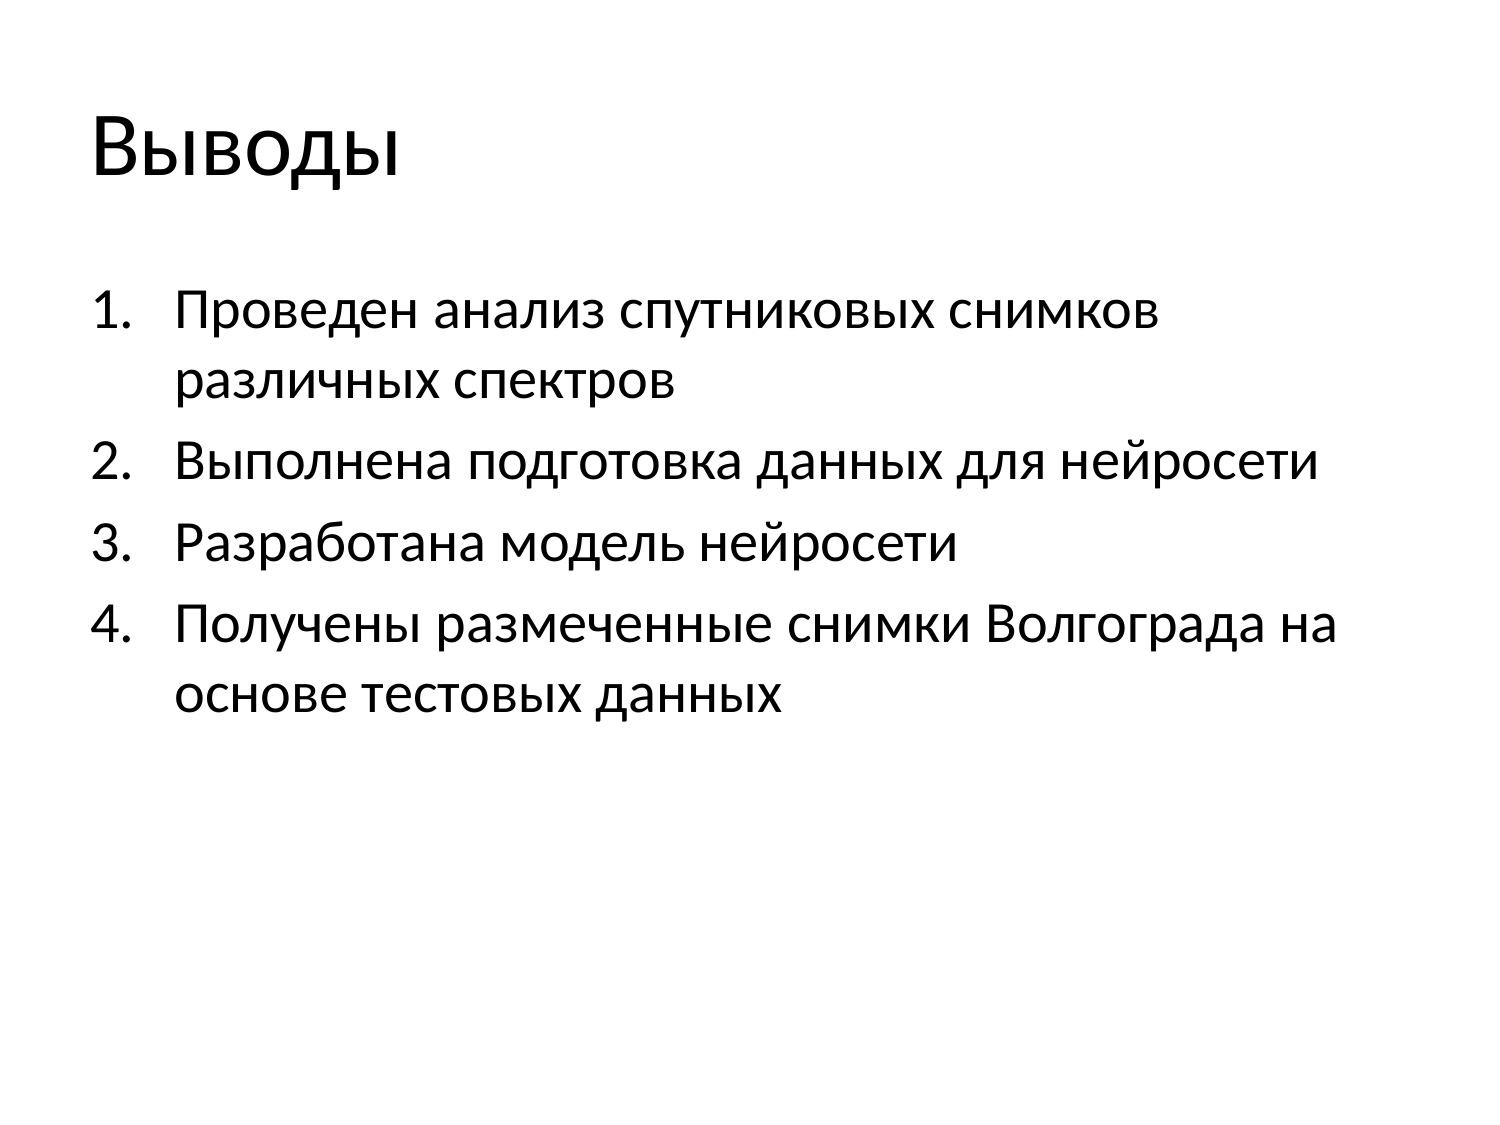

# Выводы
Проведен анализ спутниковых снимков различных спектров
Выполнена подготовка данных для нейросети
Разработана модель нейросети
Получены размеченные снимки Волгограда на основе тестовых данных
11